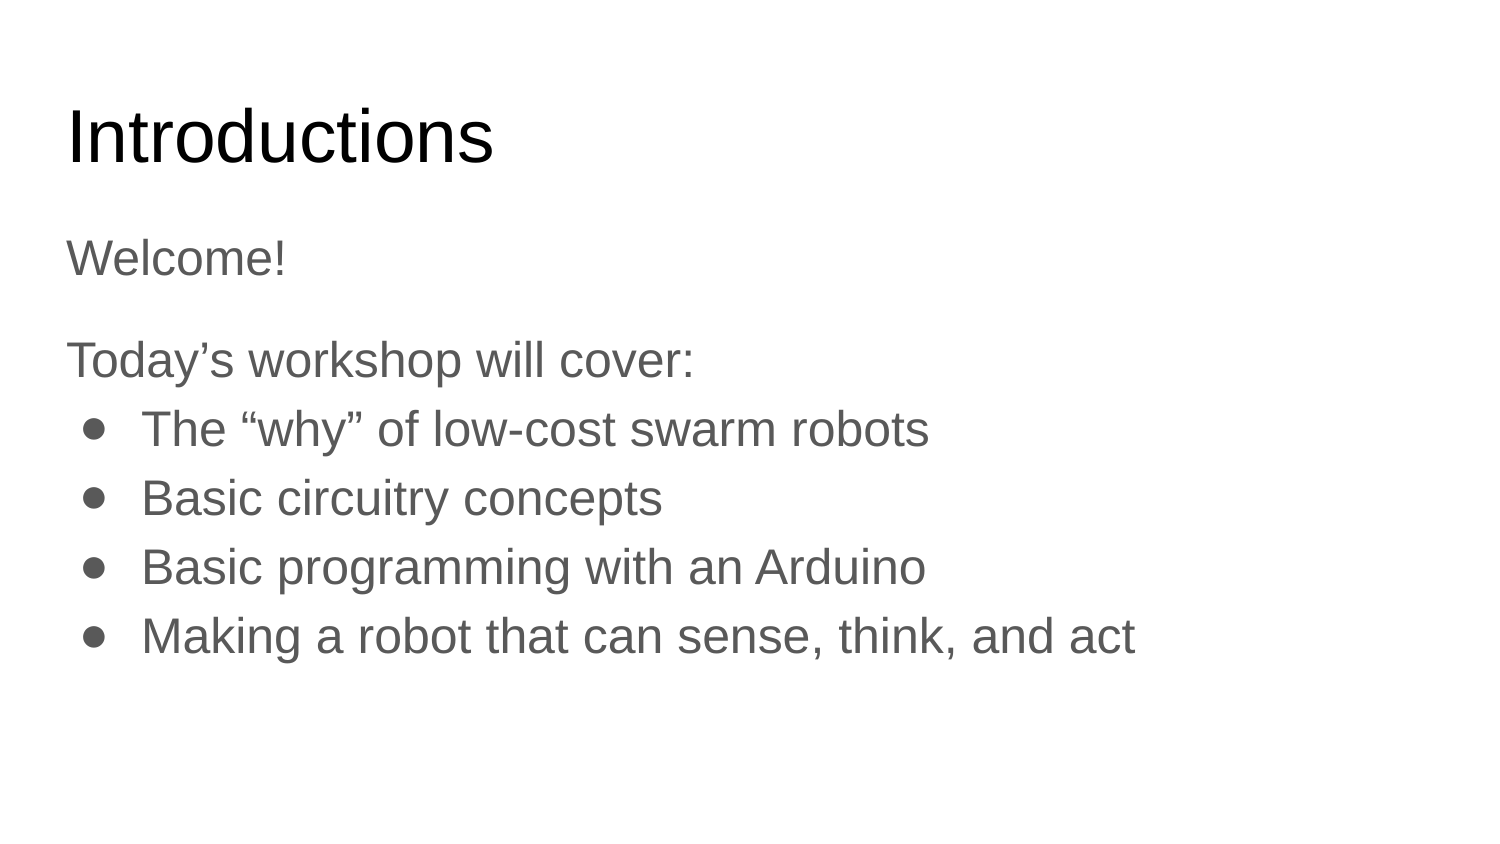

# Introductions
Welcome!
Today’s workshop will cover:
The “why” of low-cost swarm robots
Basic circuitry concepts
Basic programming with an Arduino
Making a robot that can sense, think, and act